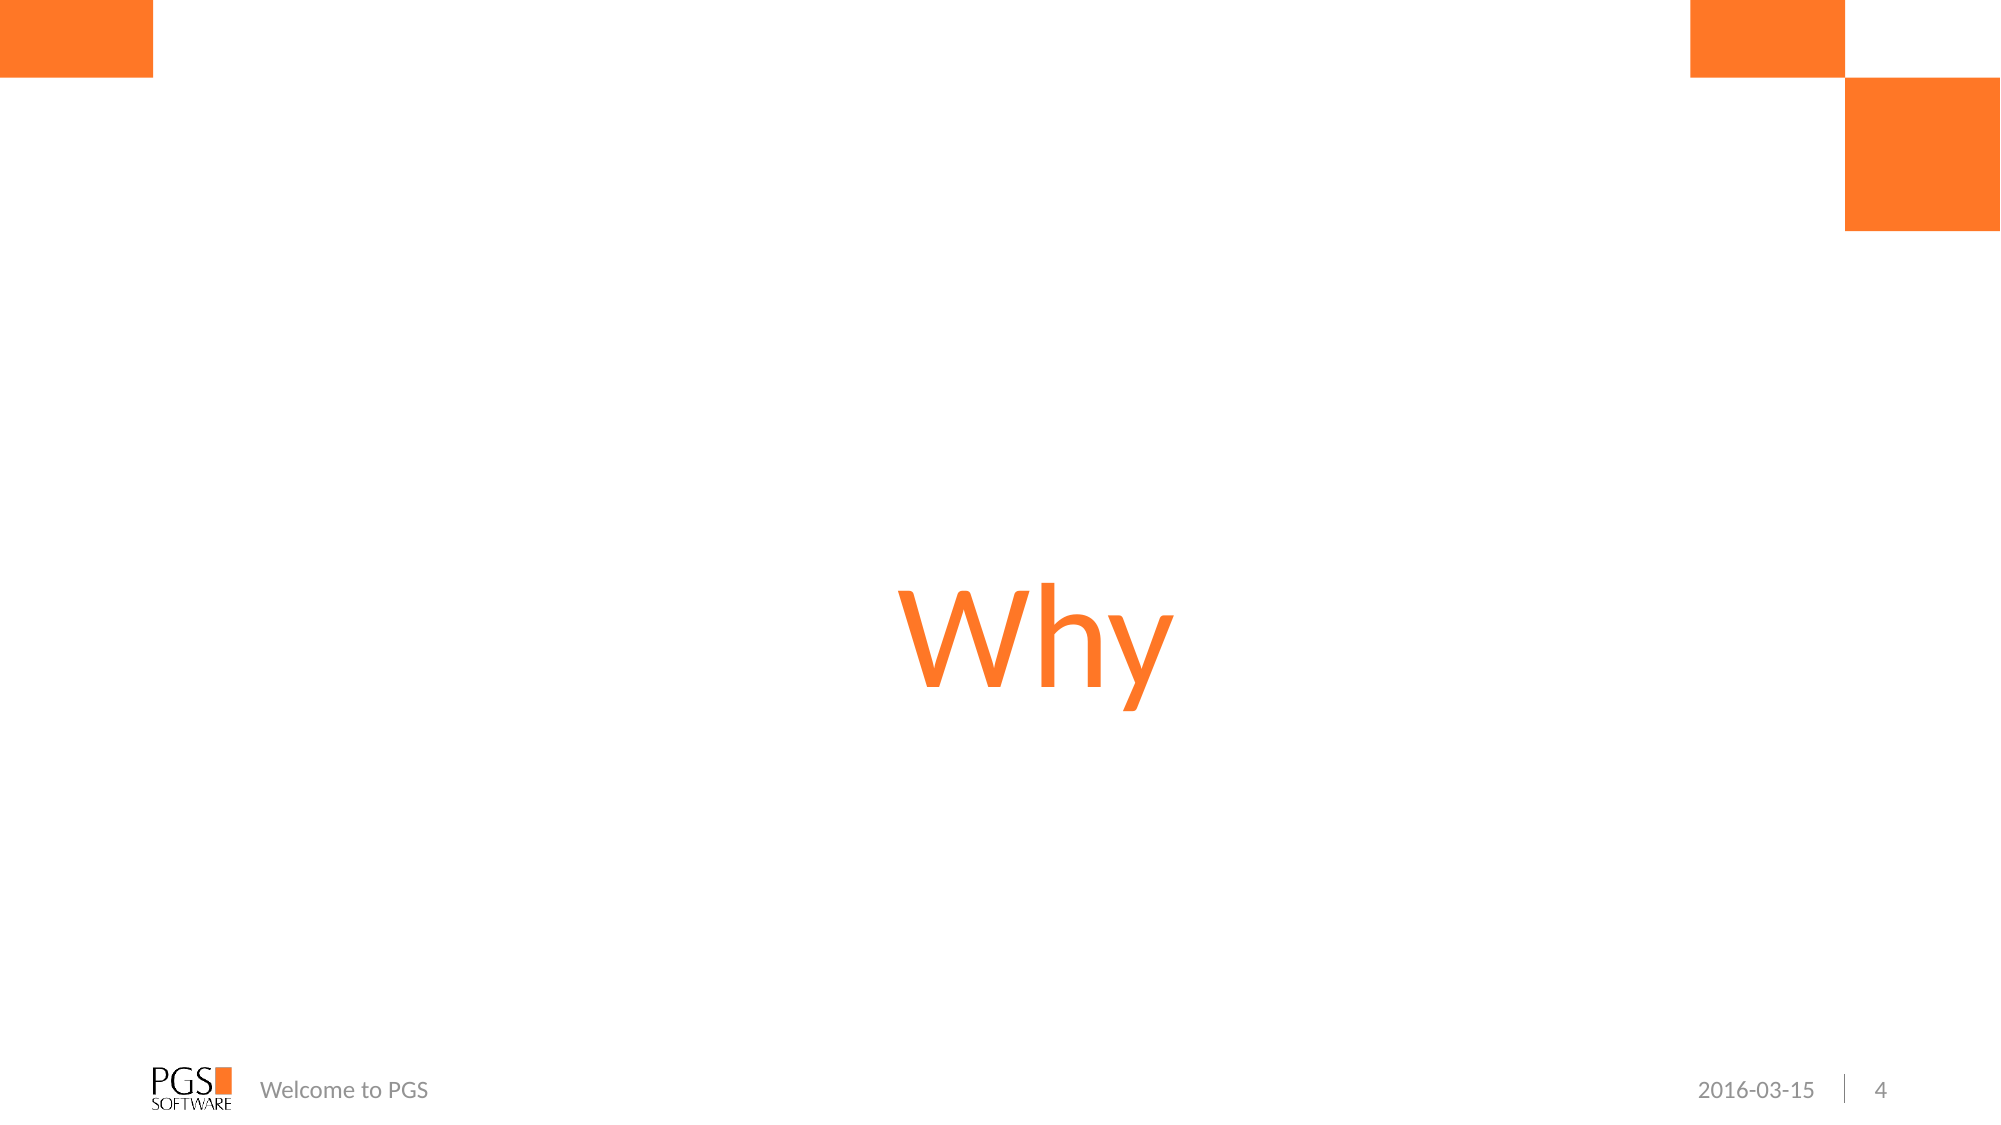

#
Why
Welcome to PGS
2016-03-15
4